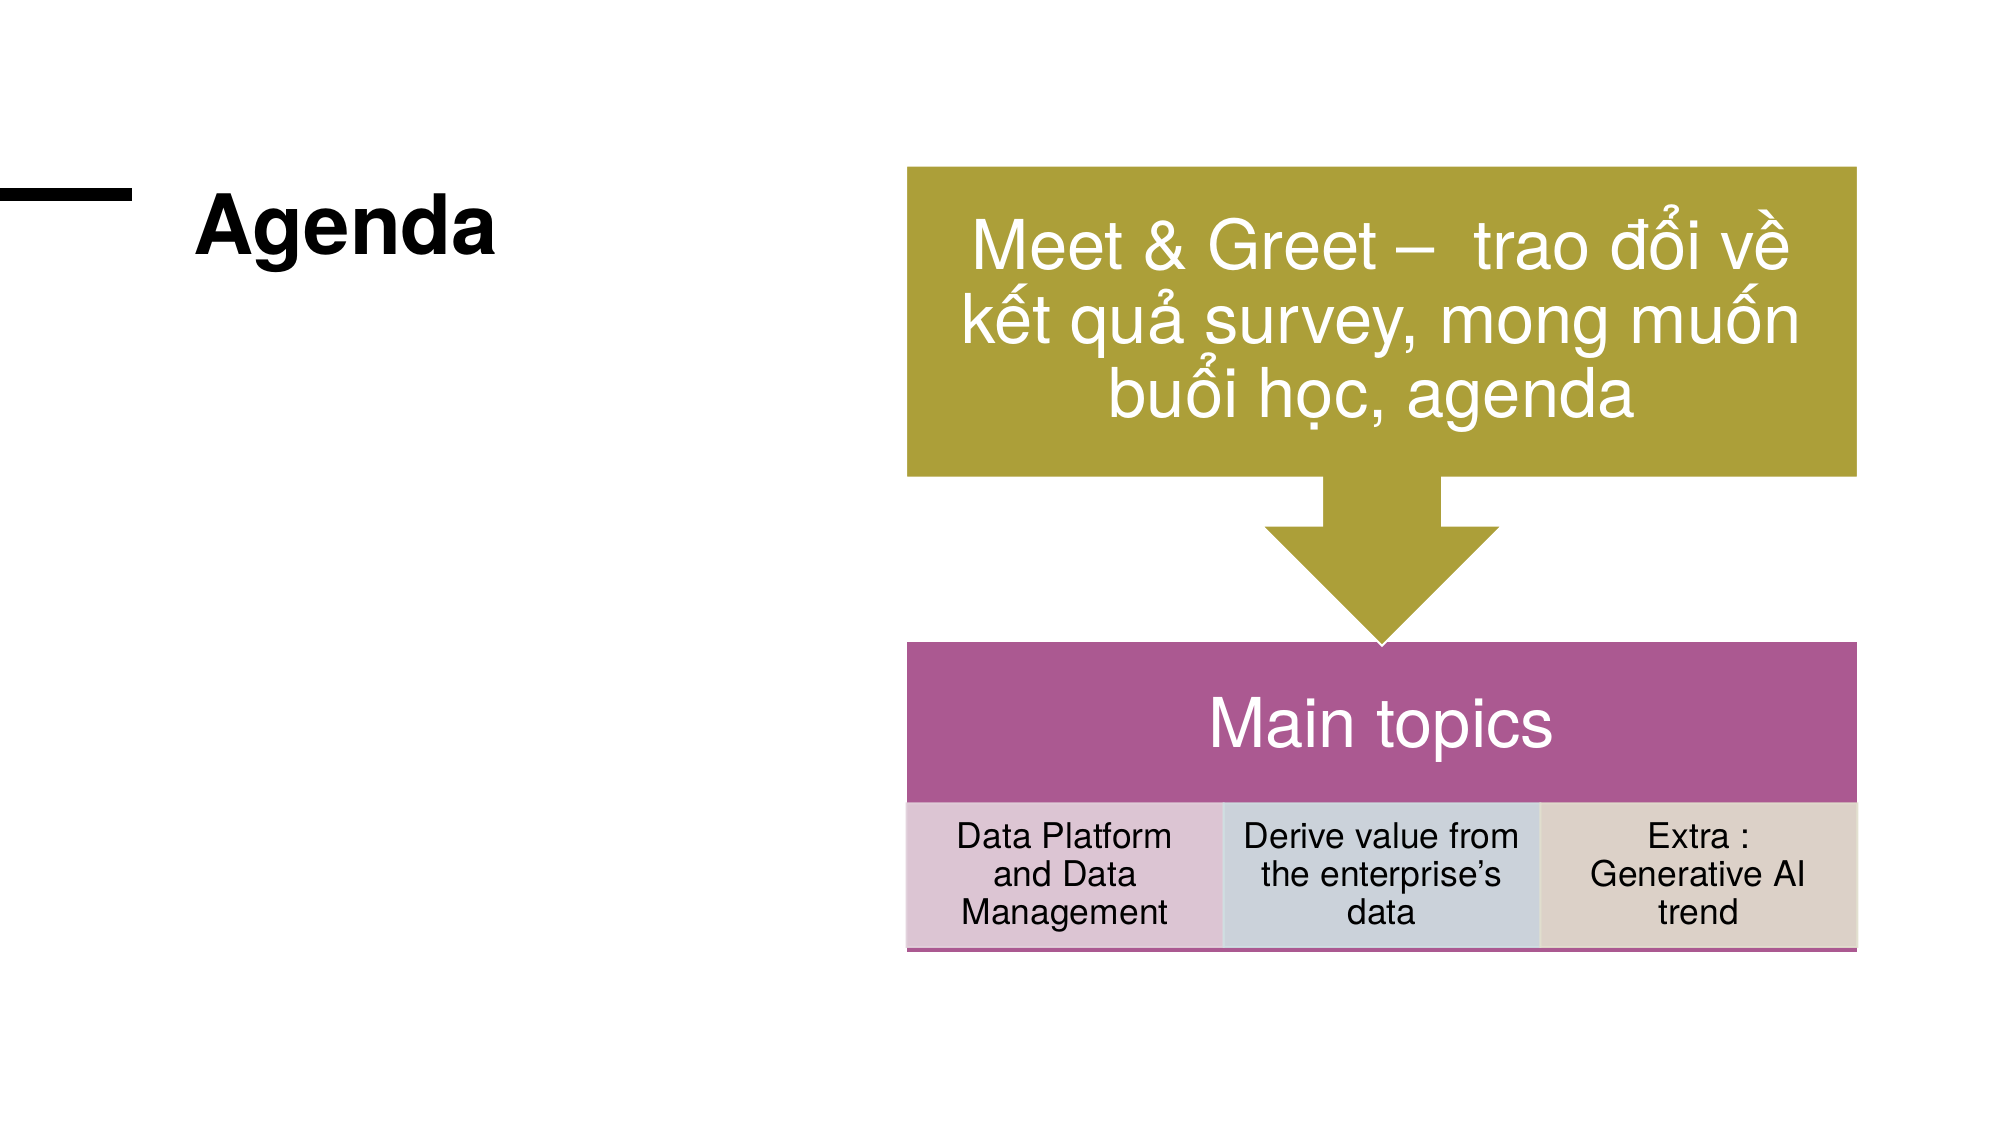

Main topics
Data Platform and Data Management
Derive value from the enterprise’s data
Extra : Generative AI trend
Meet & Greet –  trao đổi về kết quả survey, mong muốn buổi học, agenda
# Agenda